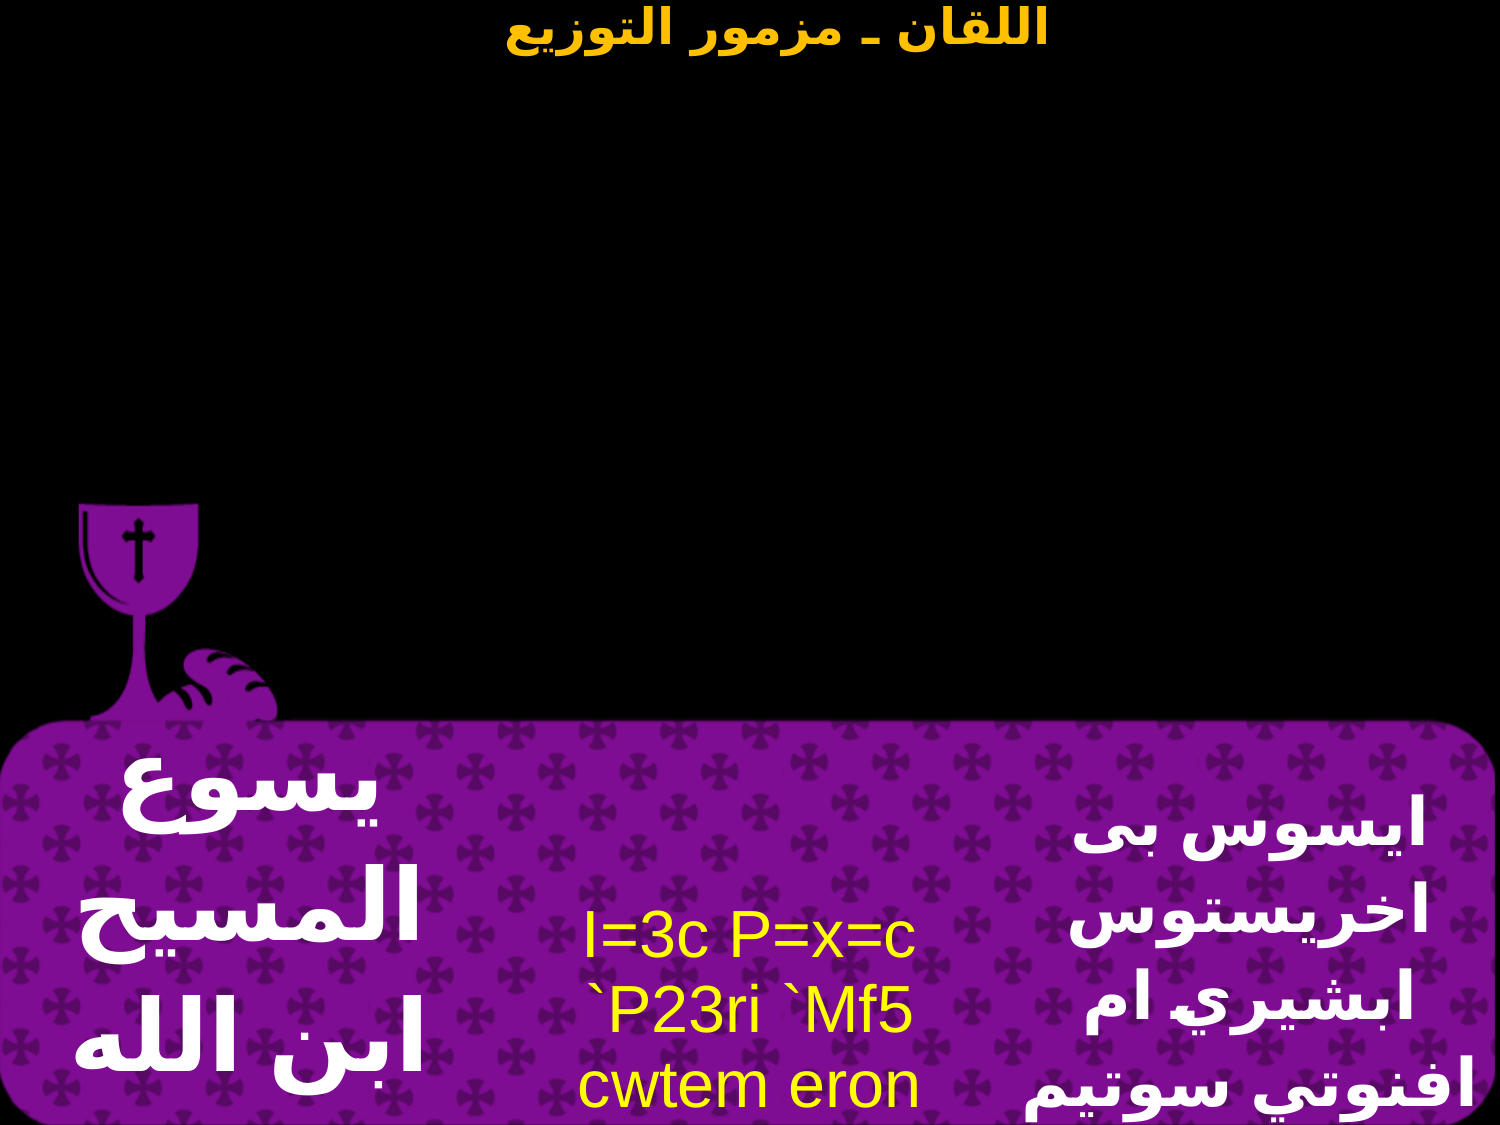

| يسوع المسيح ابن الله اسمعنا وارحمنا | I=3c P=x=c `P23ri `Mf5 cwtem eron ovoh nai nan | ايسوس بى اخريستوس ابشيري ام افنوتي سوتيم ايرون اووه ناي نان |
| --- | --- | --- |